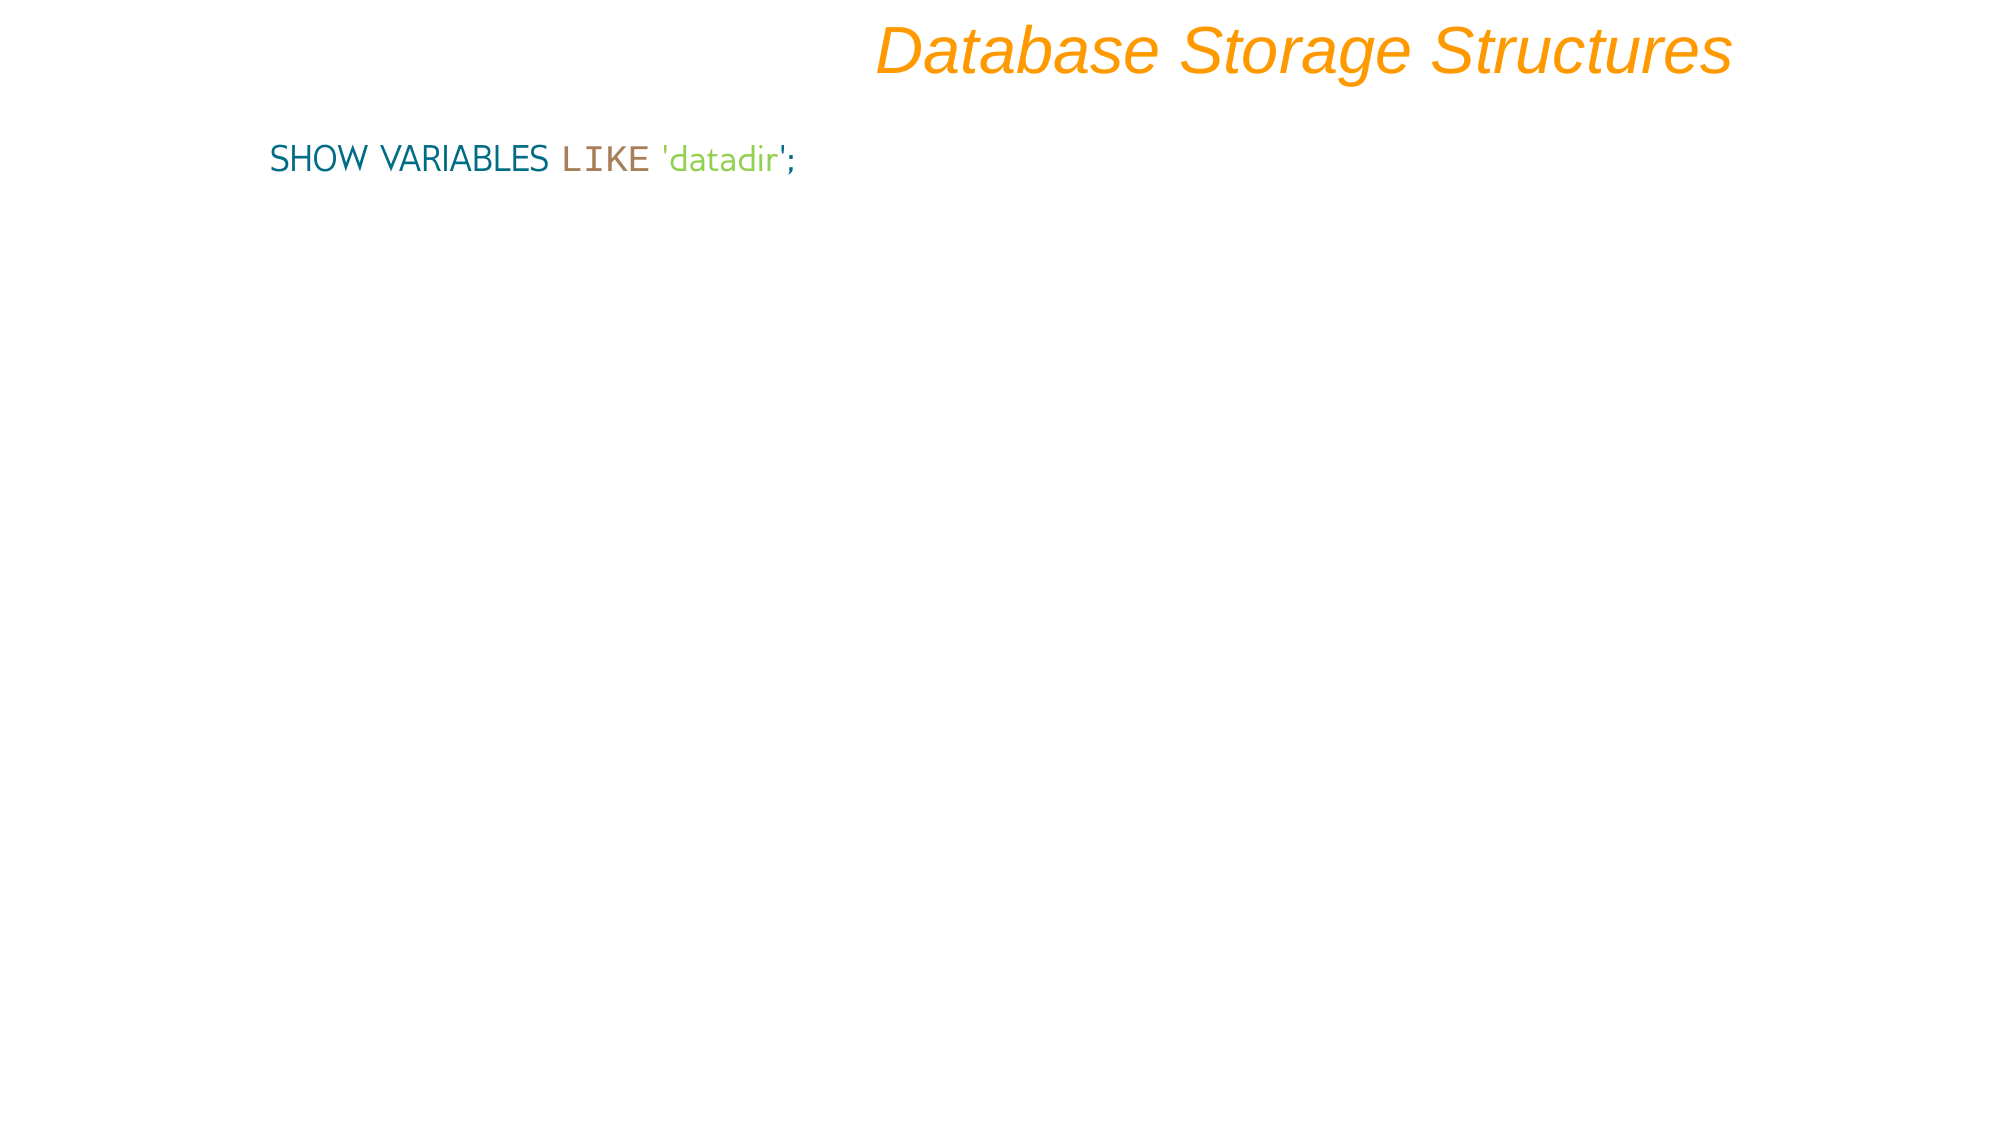

Database Storage Structures

SHOW VARIABLES LIKE 'datadir';